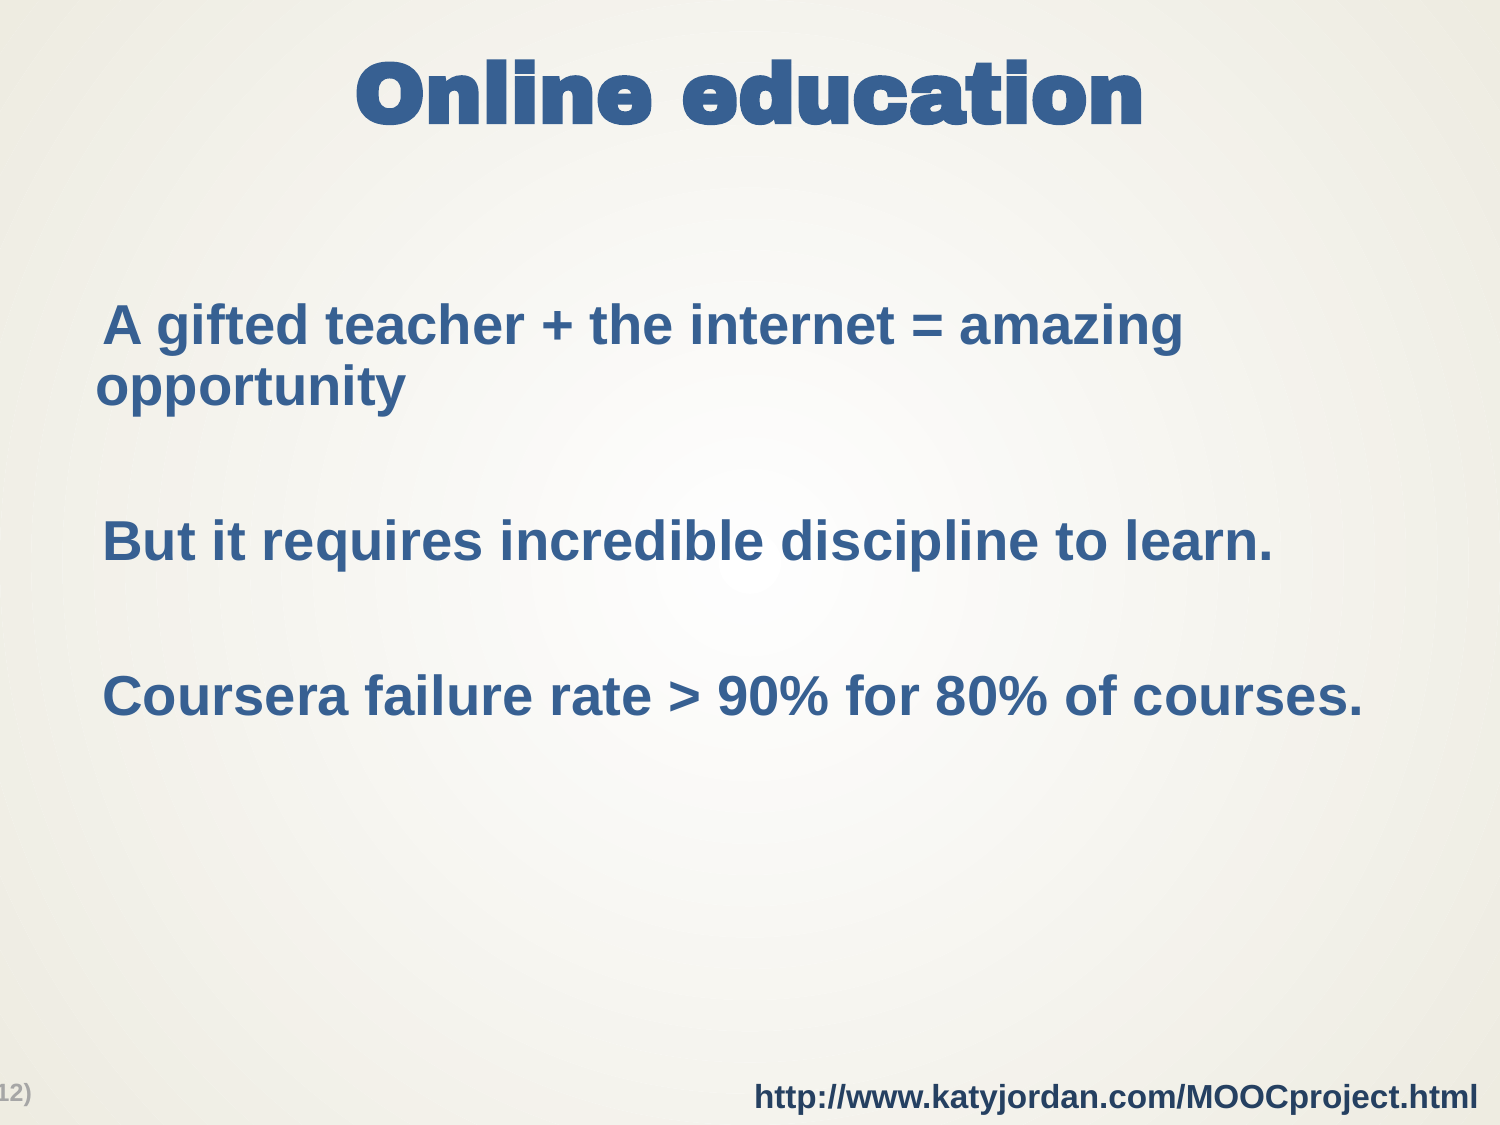

# Online education
A gifted teacher + the internet = amazing opportunity

But it requires incredible discipline to learn.

Coursera failure rate > 90% for 80% of courses.
http://www.katyjordan.com/MOOCproject.html